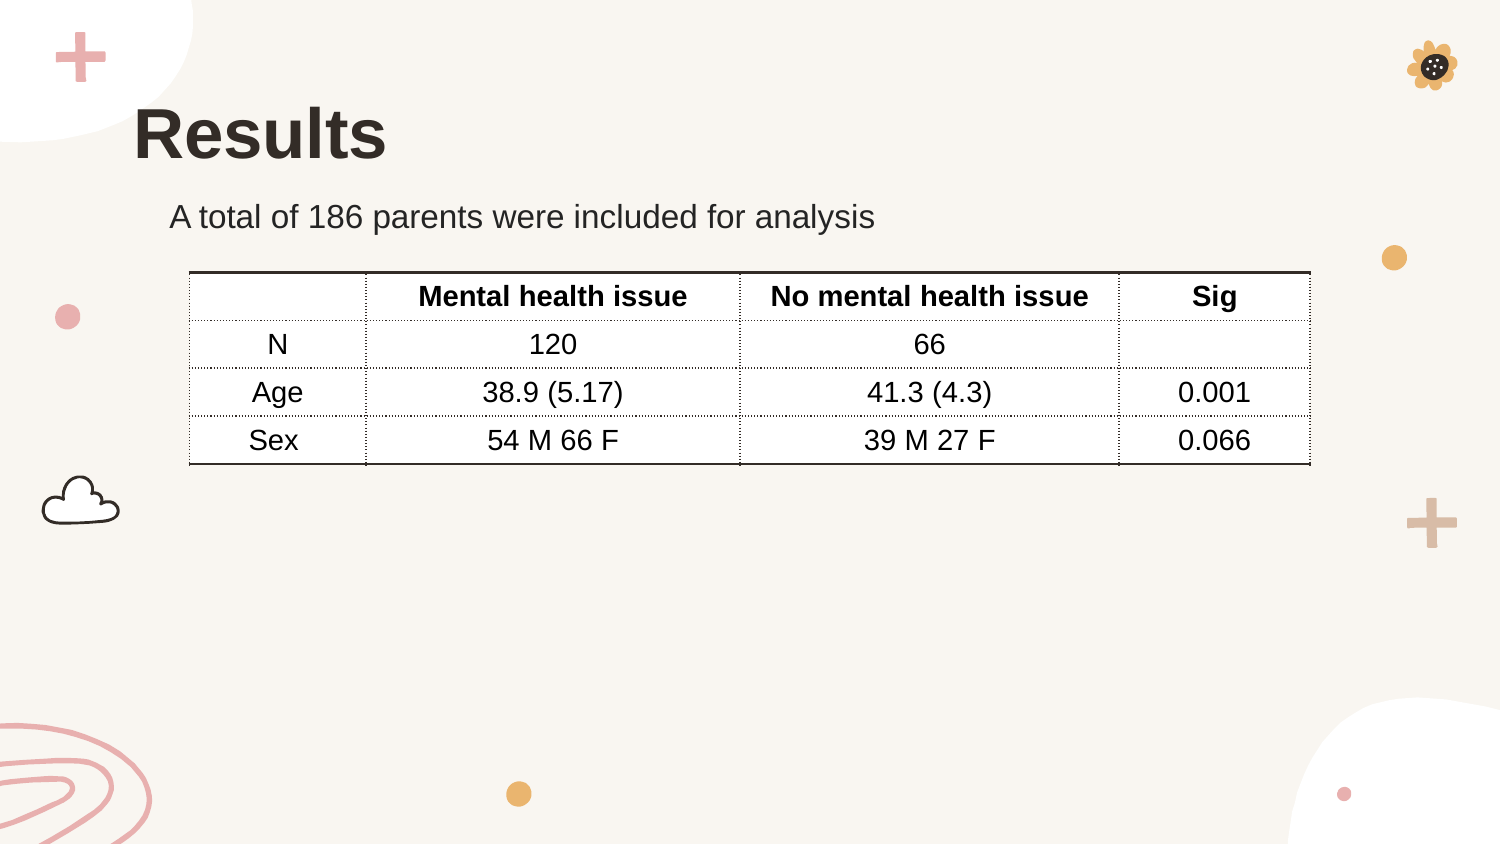

# Results
A total of 186 parents were included for analysis
|  | Mental health issue | No mental health issue | Sig |
| --- | --- | --- | --- |
| N | 120 | 66 |  |
| Age | 38.9 (5.17) | 41.3 (4.3) | 0.001 |
| Sex | 54 M 66 F | 39 M 27 F | 0.066 |